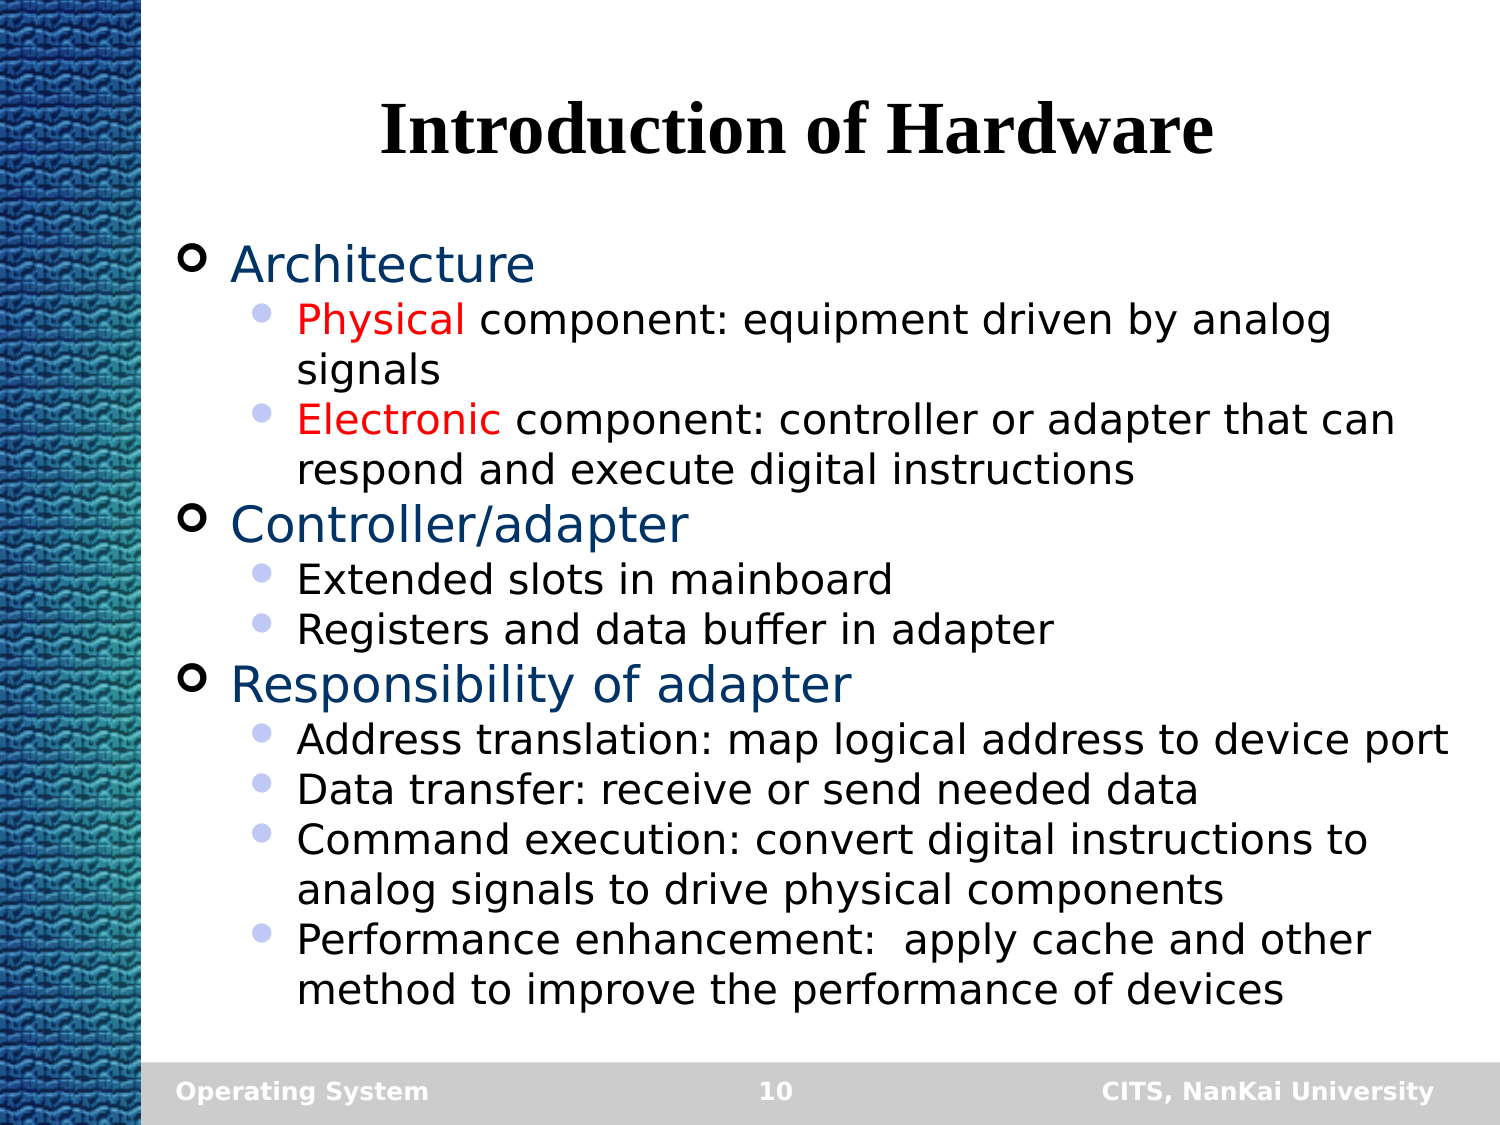

# Introduction of Hardware
Architecture
Physical component: equipment driven by analog signals
Electronic component: controller or adapter that can respond and execute digital instructions
Controller/adapter
Extended slots in mainboard
Registers and data buffer in adapter
Responsibility of adapter
Address translation: map logical address to device port
Data transfer: receive or send needed data
Command execution: convert digital instructions to analog signals to drive physical components
Performance enhancement:  apply cache and other method to improve the performance of devices
Operating System
10
CITS, NanKai University